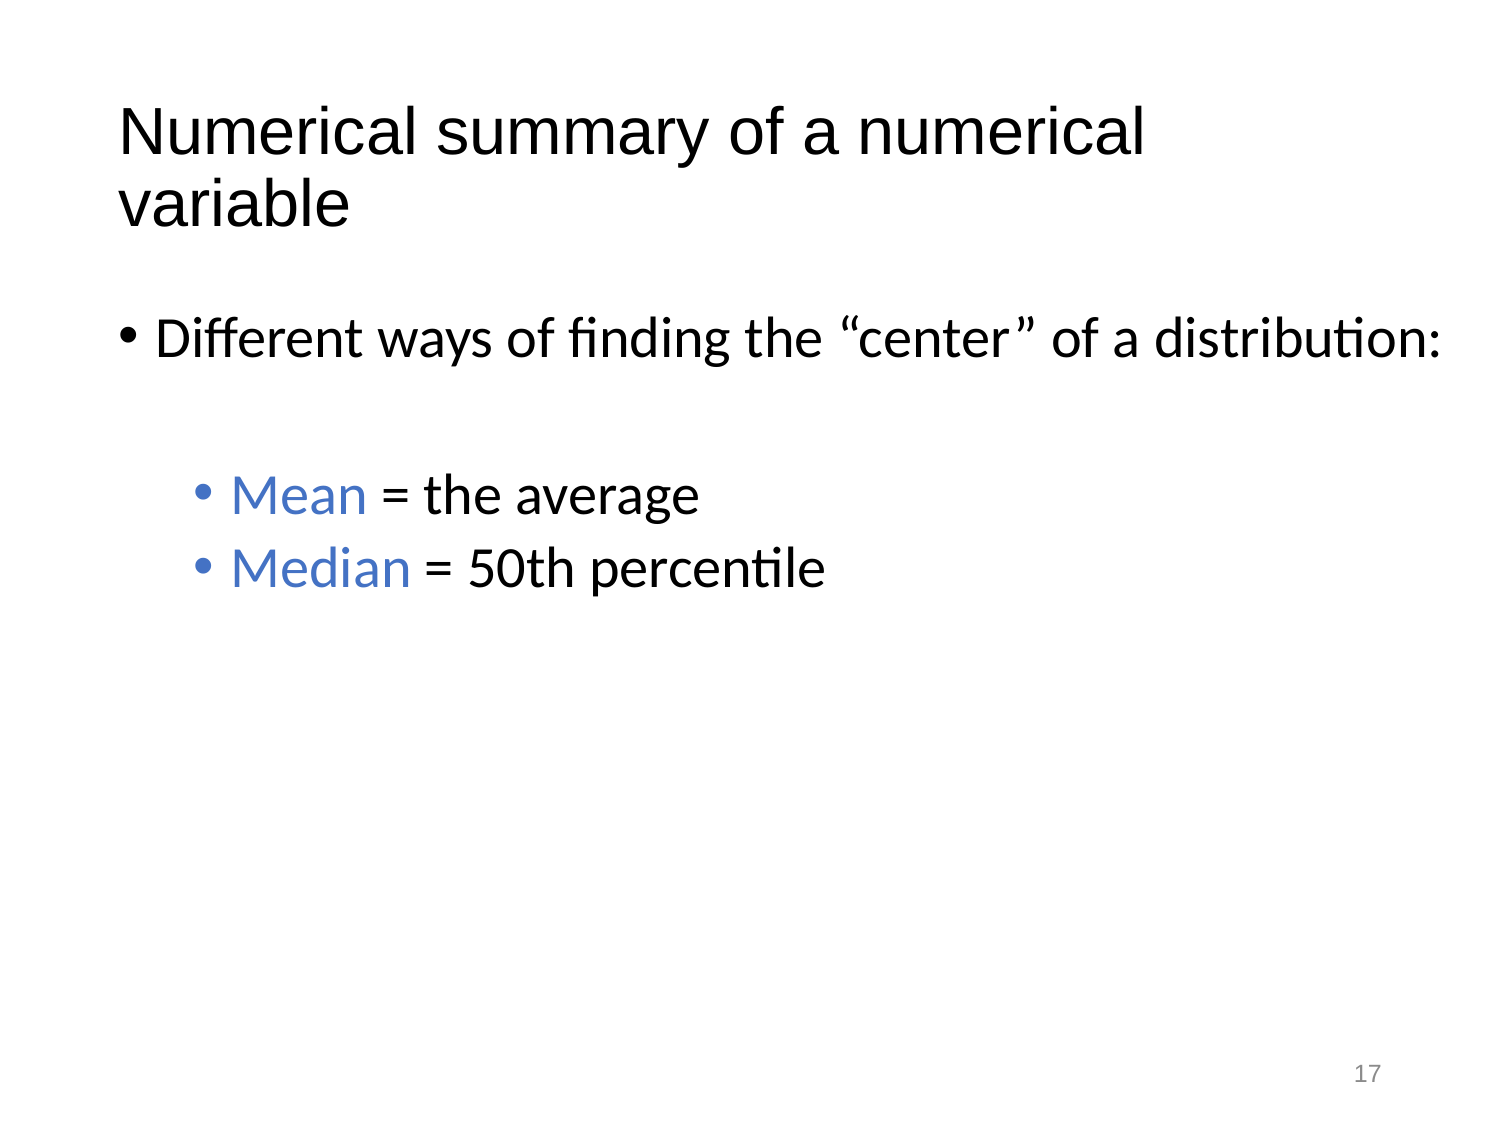

# Numerical summary of a numerical variable
Different ways of finding the “center” of a distribution:

Mean = the average
Median = 50th percentile
17